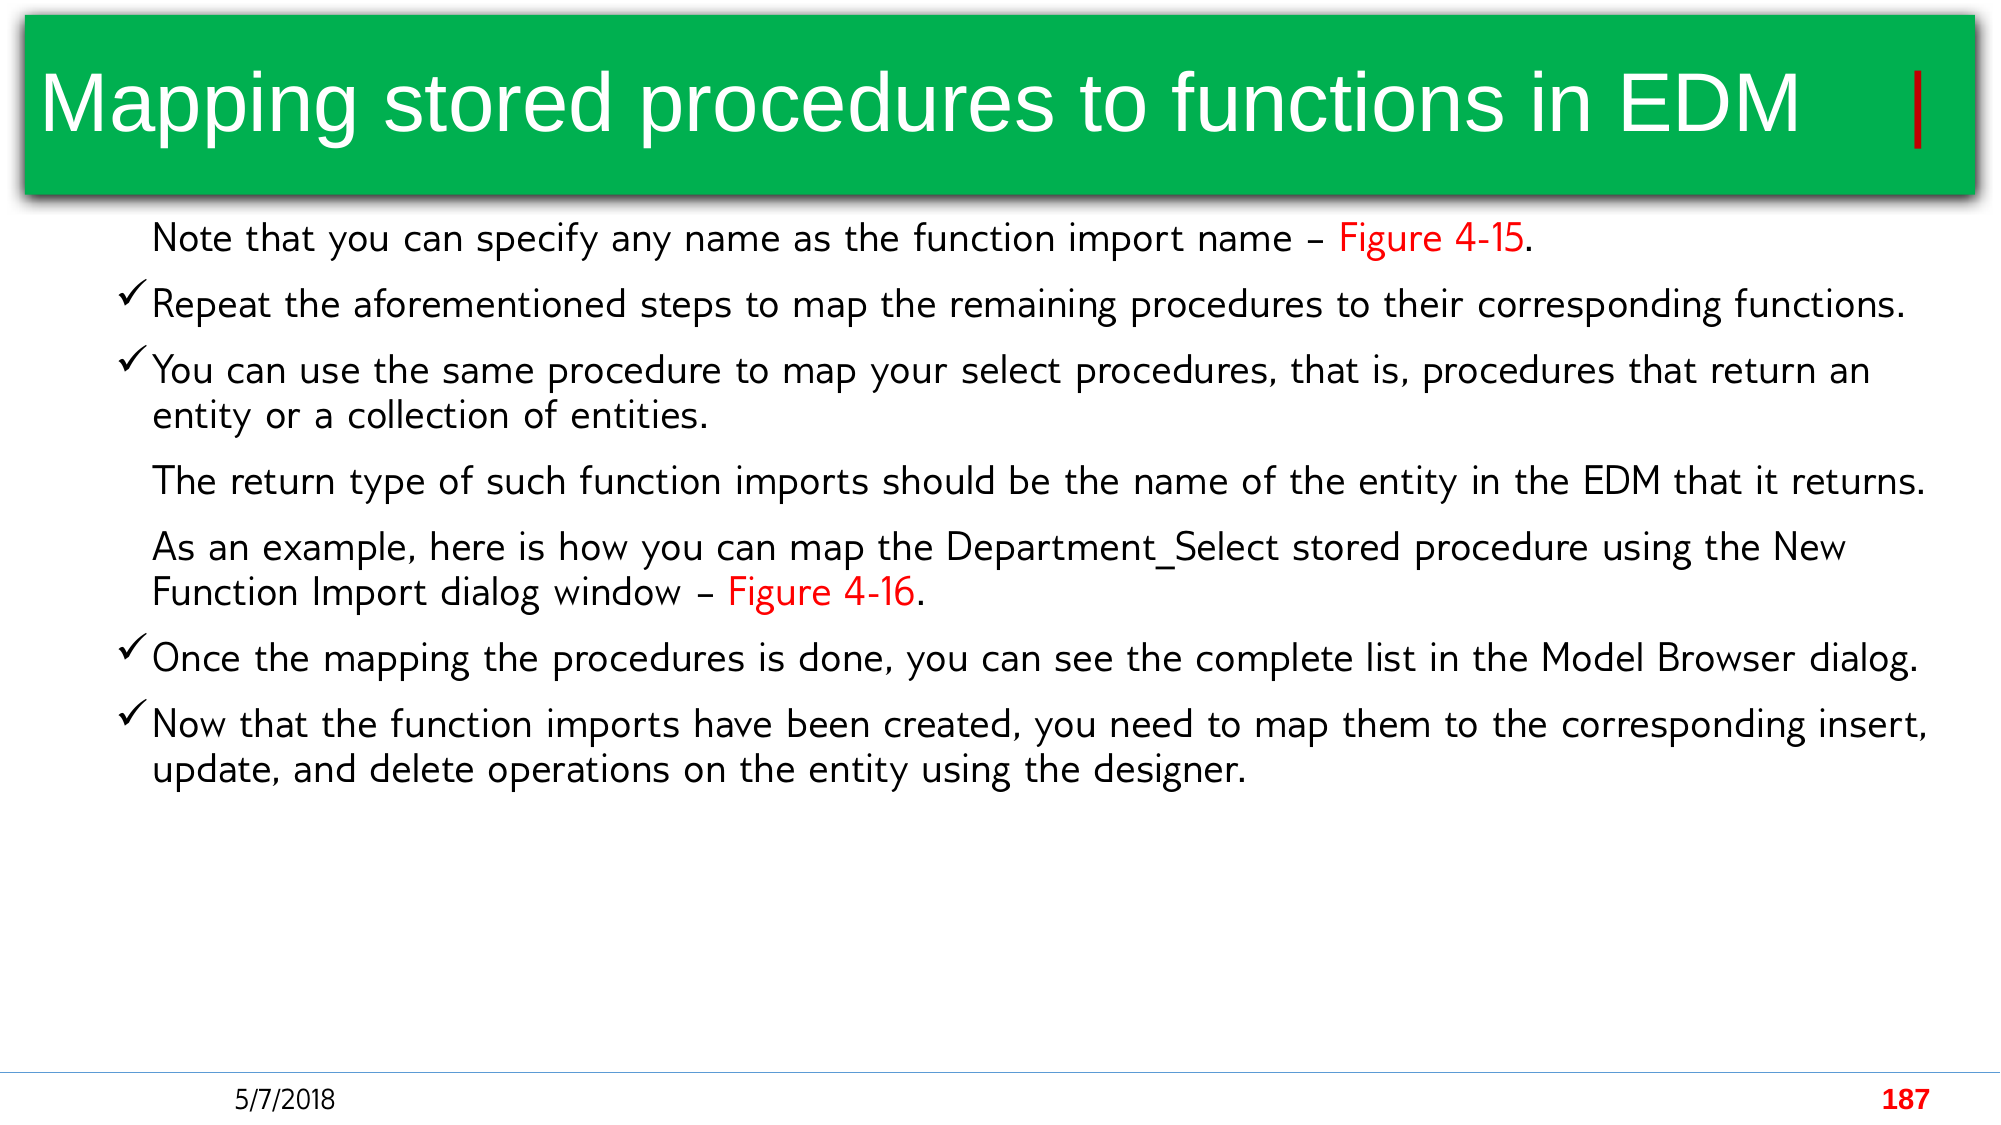

# Mapping stored procedures to functions in EDM	    |
Note that you can specify any name as the function import name – Figure 4-15.
Repeat the aforementioned steps to map the remaining procedures to their corresponding functions.
You can use the same procedure to map your select procedures, that is, procedures that return an entity or a collection of entities.
The return type of such function imports should be the name of the entity in the EDM that it returns.
As an example, here is how you can map the Department_Select stored procedure using the New Function Import dialog window – Figure 4-16.
Once the mapping the procedures is done, you can see the complete list in the Model Browser dialog.
Now that the function imports have been created, you need to map them to the corresponding insert, update, and delete operations on the entity using the designer.
5/7/2018
187